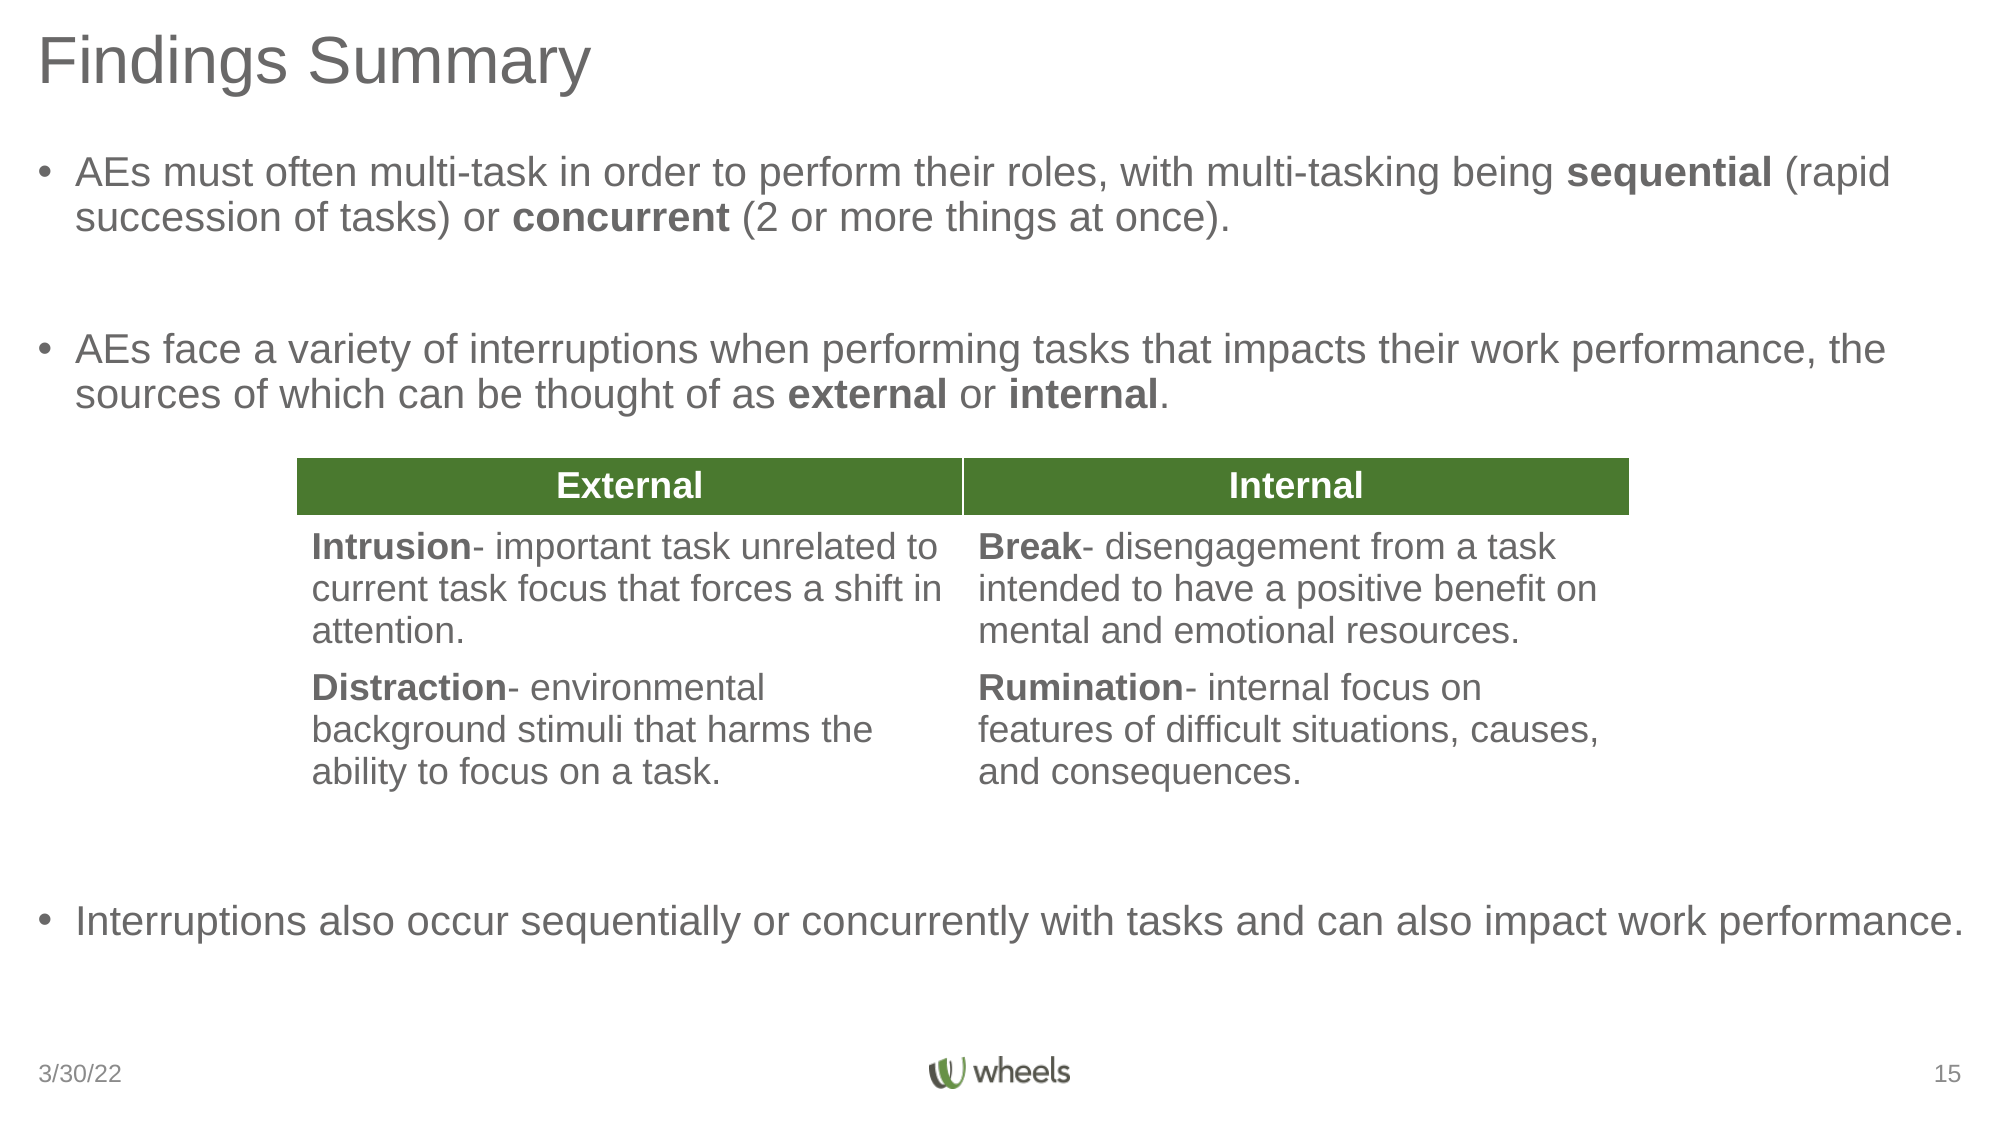

# Findings Summary
AEs must often multi-task in order to perform their roles, with multi-tasking being sequential (rapid succession of tasks) or concurrent (2 or more things at once).

AEs face a variety of interruptions when performing tasks that impacts their work performance, the sources of which can be thought of as external or internal.

Interruptions also occur sequentially or concurrently with tasks and can also impact work performance.
| External | Internal |
| --- | --- |
| Intrusion- important task unrelated to current task focus that forces a shift in attention. | Break- disengagement from a task intended to have a positive benefit on mental and emotional resources. |
| Distraction- environmental background stimuli that harms the ability to focus on a task. | Rumination- internal focus on features of difficult situations, causes, and consequences. |
3/30/22
15